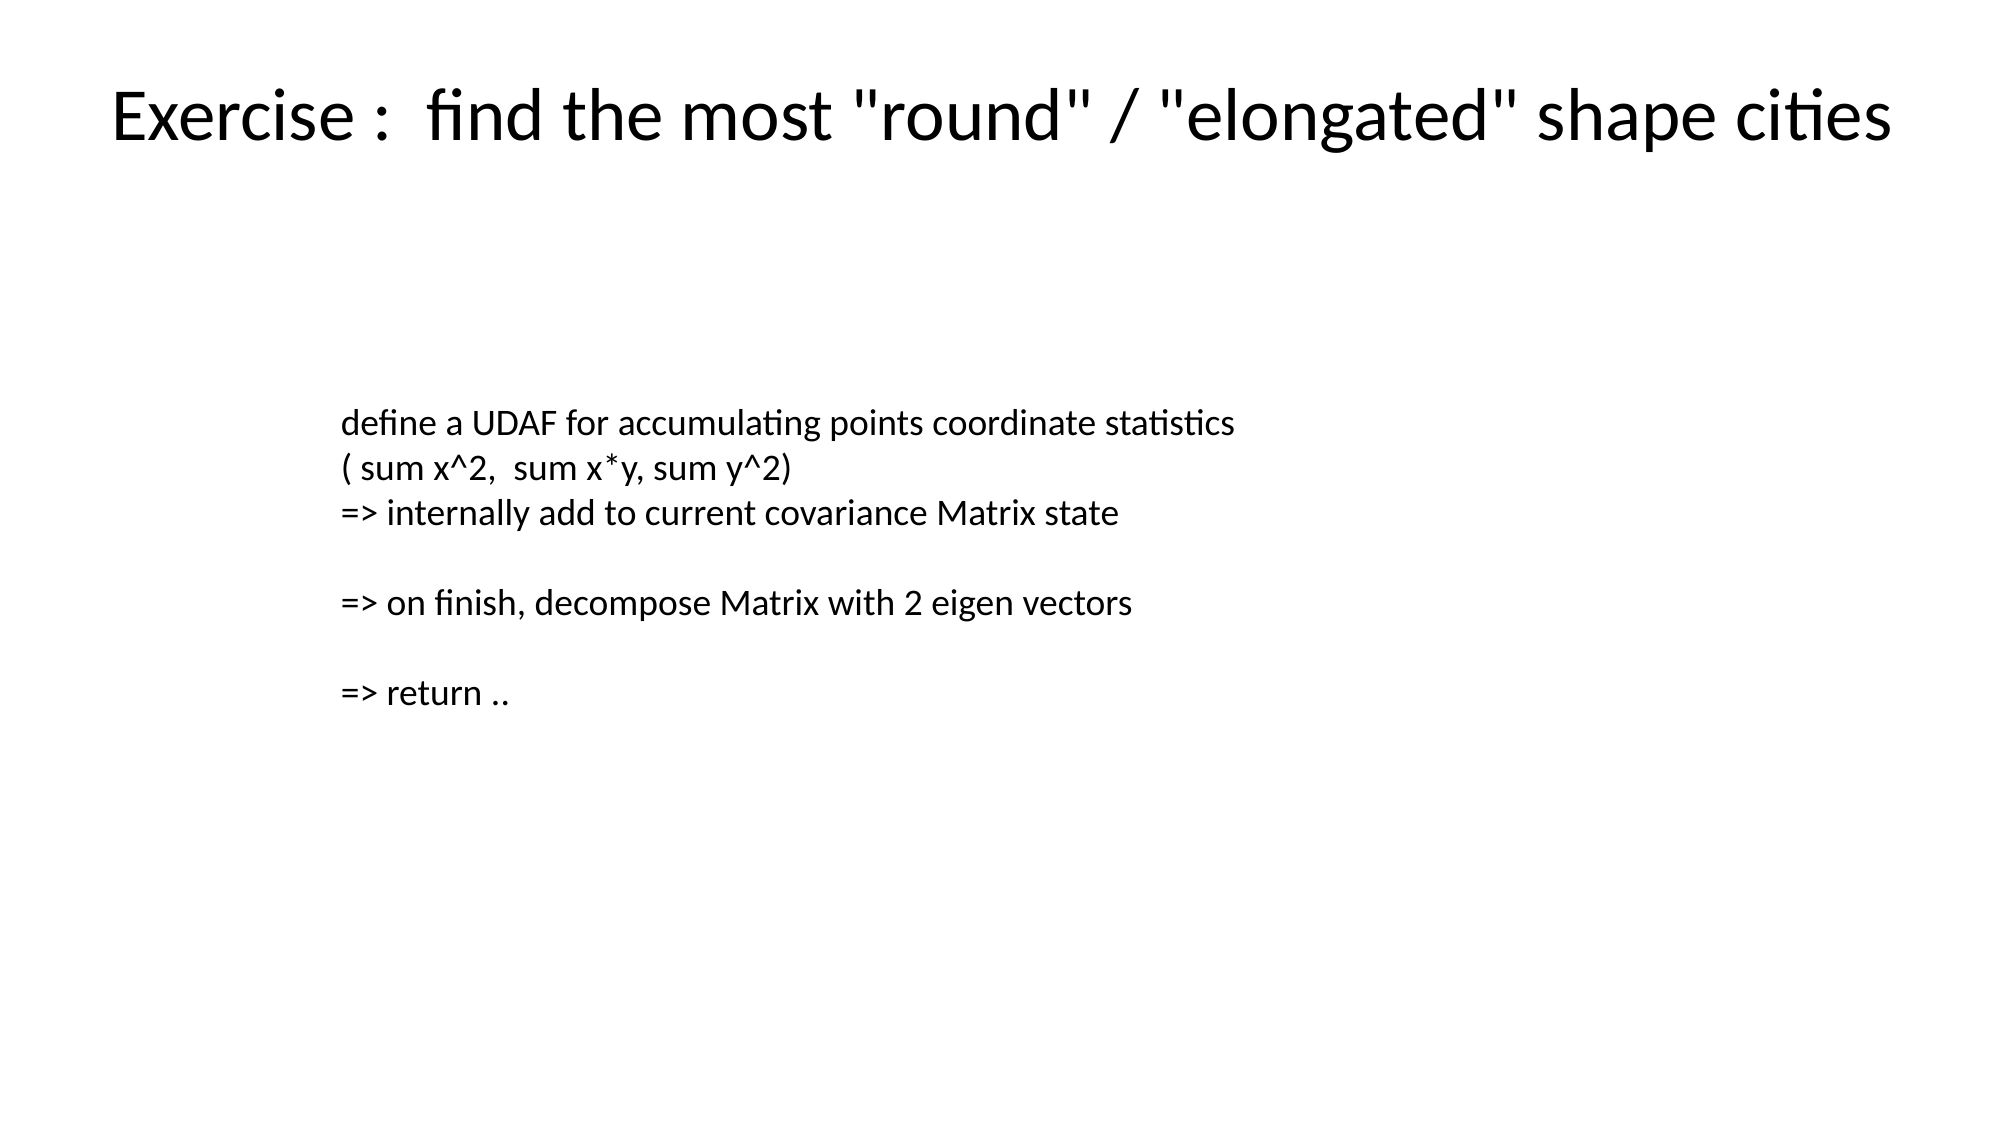

# Exercise :  find the most "round" / "elongated" shape cities
define a UDAF for accumulating points coordinate statistics
( sum x^2,  sum x*y, sum y^2)
=> internally add to current covariance Matrix state

=> on finish, decompose Matrix with 2 eigen vectors

=> return ..